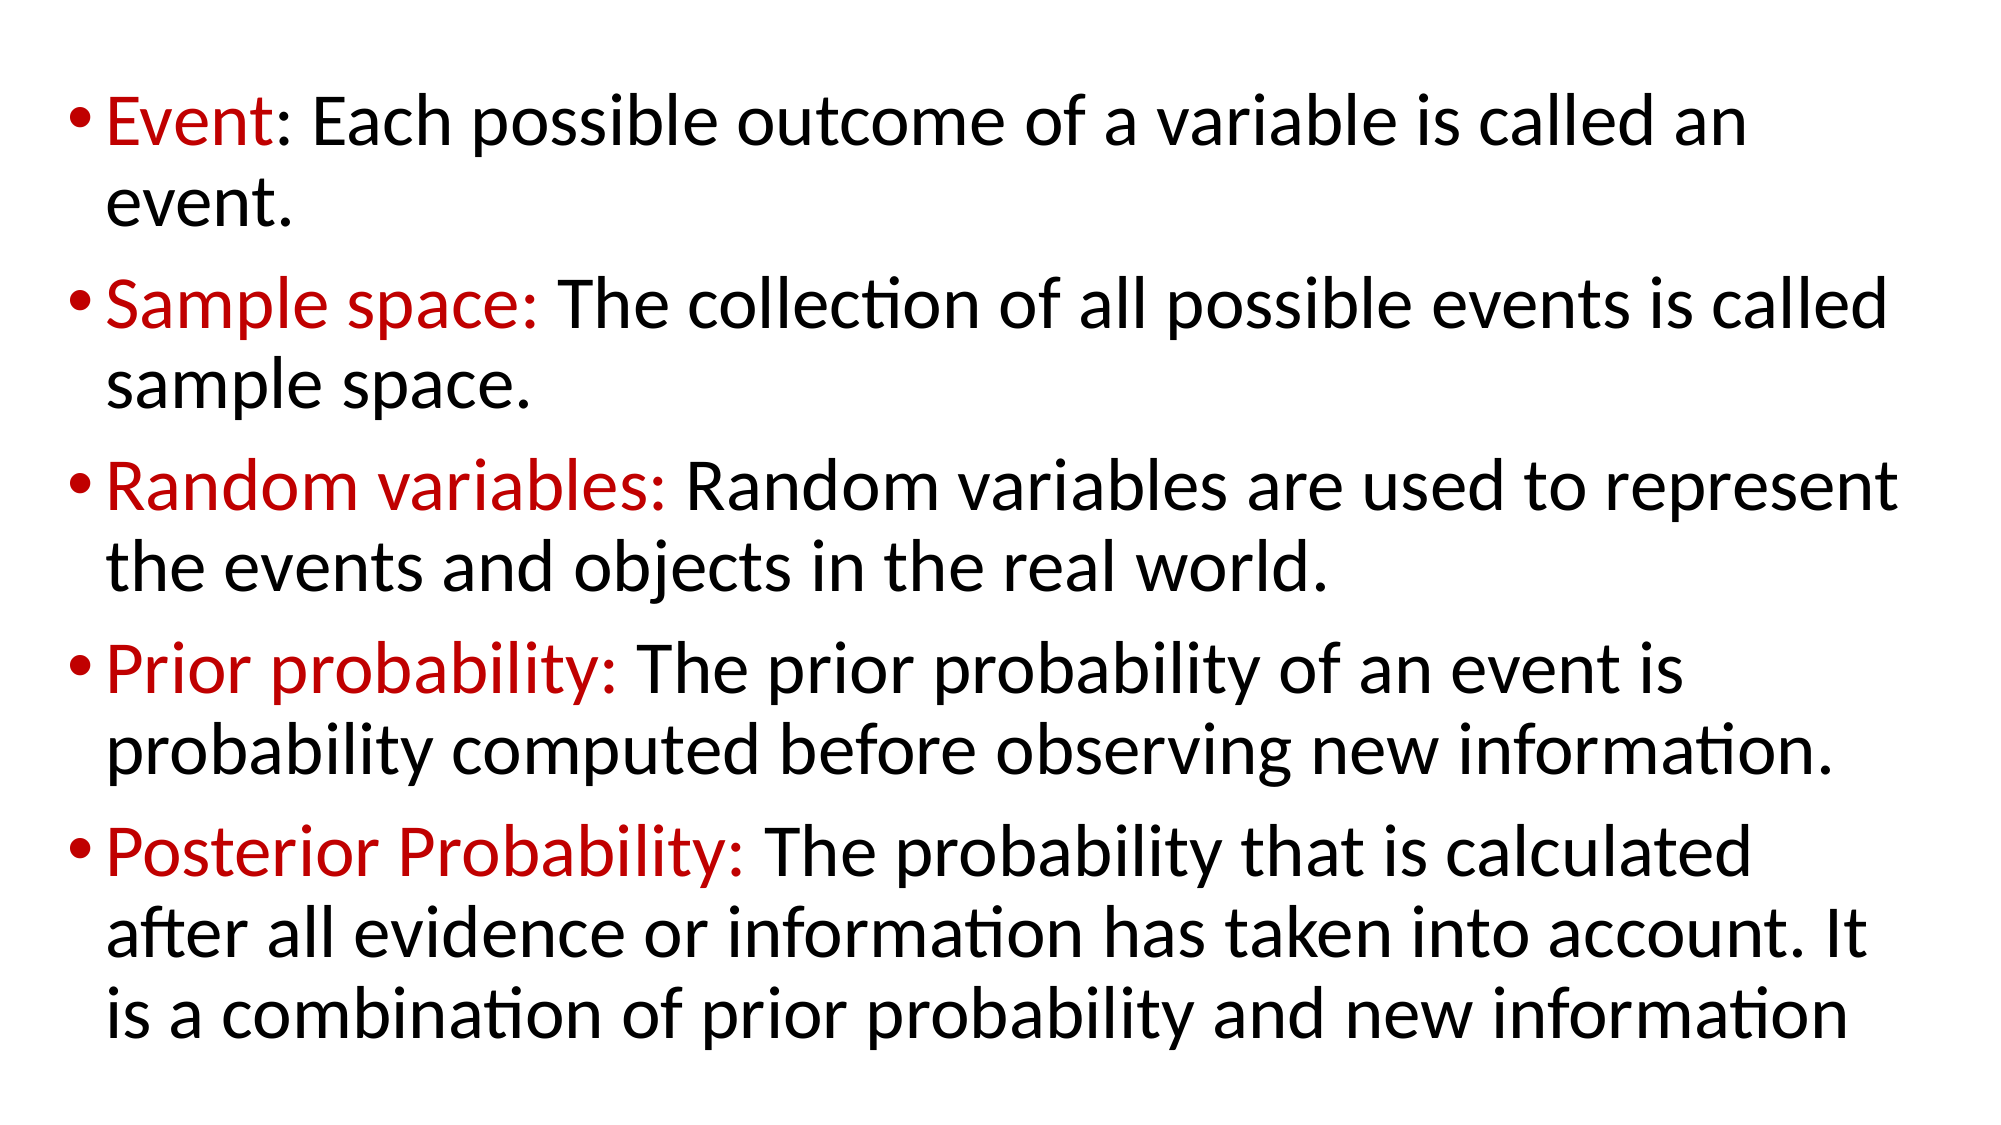

Event: Each possible outcome of a variable is called an event.
Sample space: The collection of all possible events is called sample space.
Random variables: Random variables are used to represent the events and objects in the real world.
Prior probability: The prior probability of an event is probability computed before observing new information.
Posterior Probability: The probability that is calculated after all evidence or information has taken into account. It is a combination of prior probability and new information